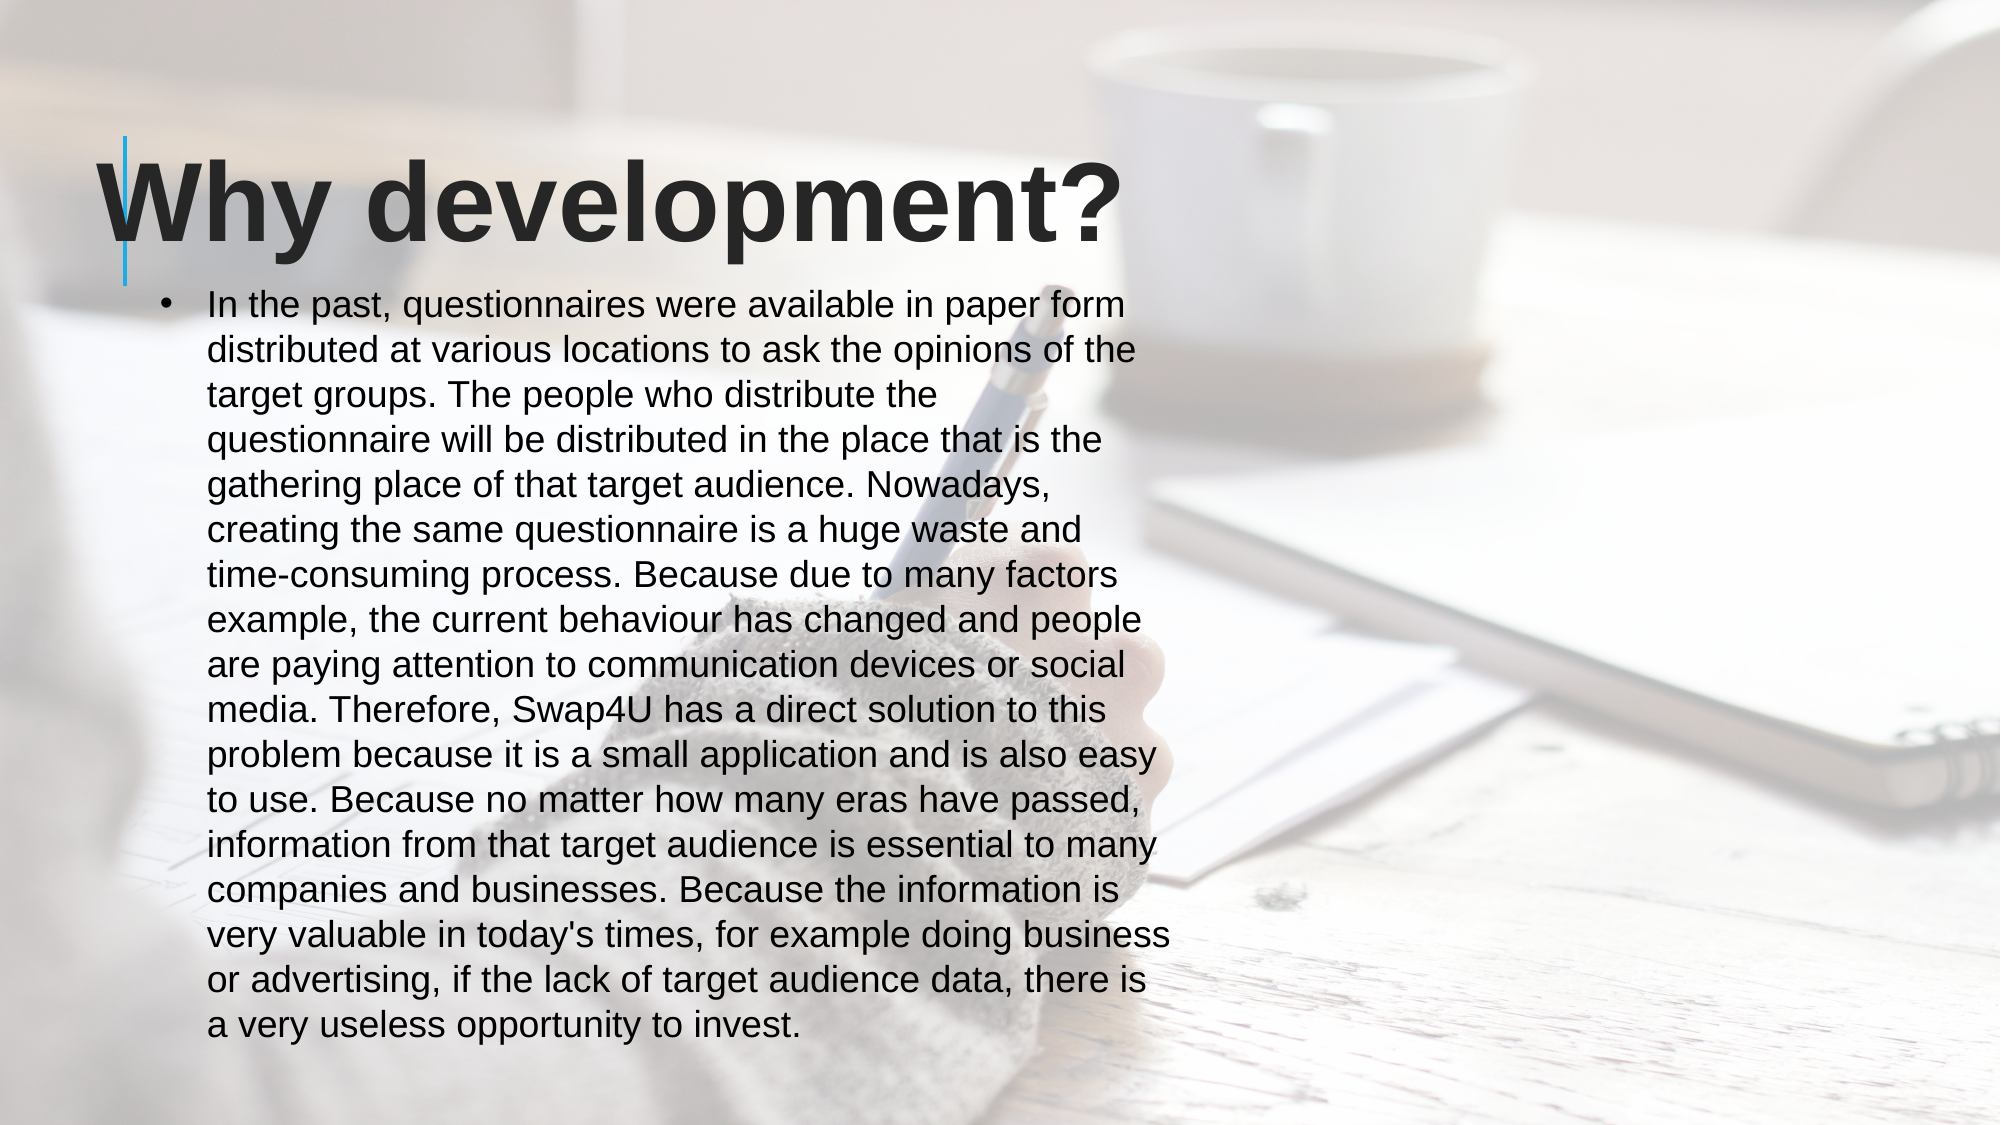

Why development?
In the past, questionnaires were available in paper form distributed at various locations to ask the opinions of the target groups. The people who distribute the questionnaire will be distributed in the place that is the gathering place of that target audience. Nowadays, creating the same questionnaire is a huge waste and time-consuming process. Because due to many factors example, the current behaviour has changed and people are paying attention to communication devices or social media. Therefore, Swap4U has a direct solution to this problem because it is a small application and is also easy to use. Because no matter how many eras have passed, information from that target audience is essential to many companies and businesses. Because the information is very valuable in today's times, for example doing business or advertising, if the lack of target audience data, there is a very useless opportunity to invest.